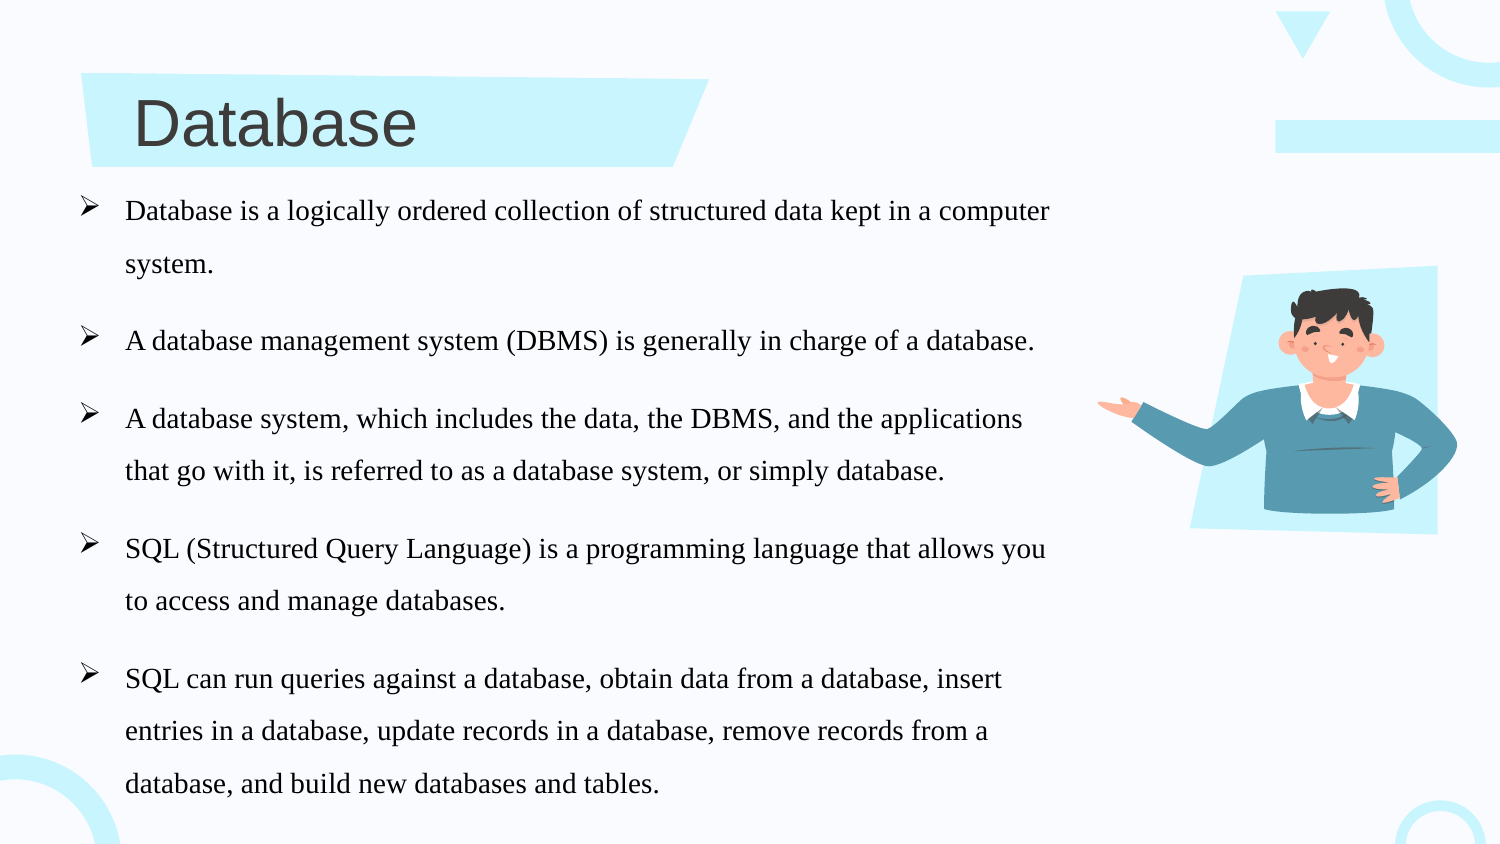

# Database
Database is a logically ordered collection of structured data kept in a computer system.
A database management system (DBMS) is generally in charge of a database.
A database system, which includes the data, the DBMS, and the applications that go with it, is referred to as a database system, or simply database.
SQL (Structured Query Language) is a programming language that allows you to access and manage databases.
SQL can run queries against a database, obtain data from a database, insert entries in a database, update records in a database, remove records from a database, and build new databases and tables.